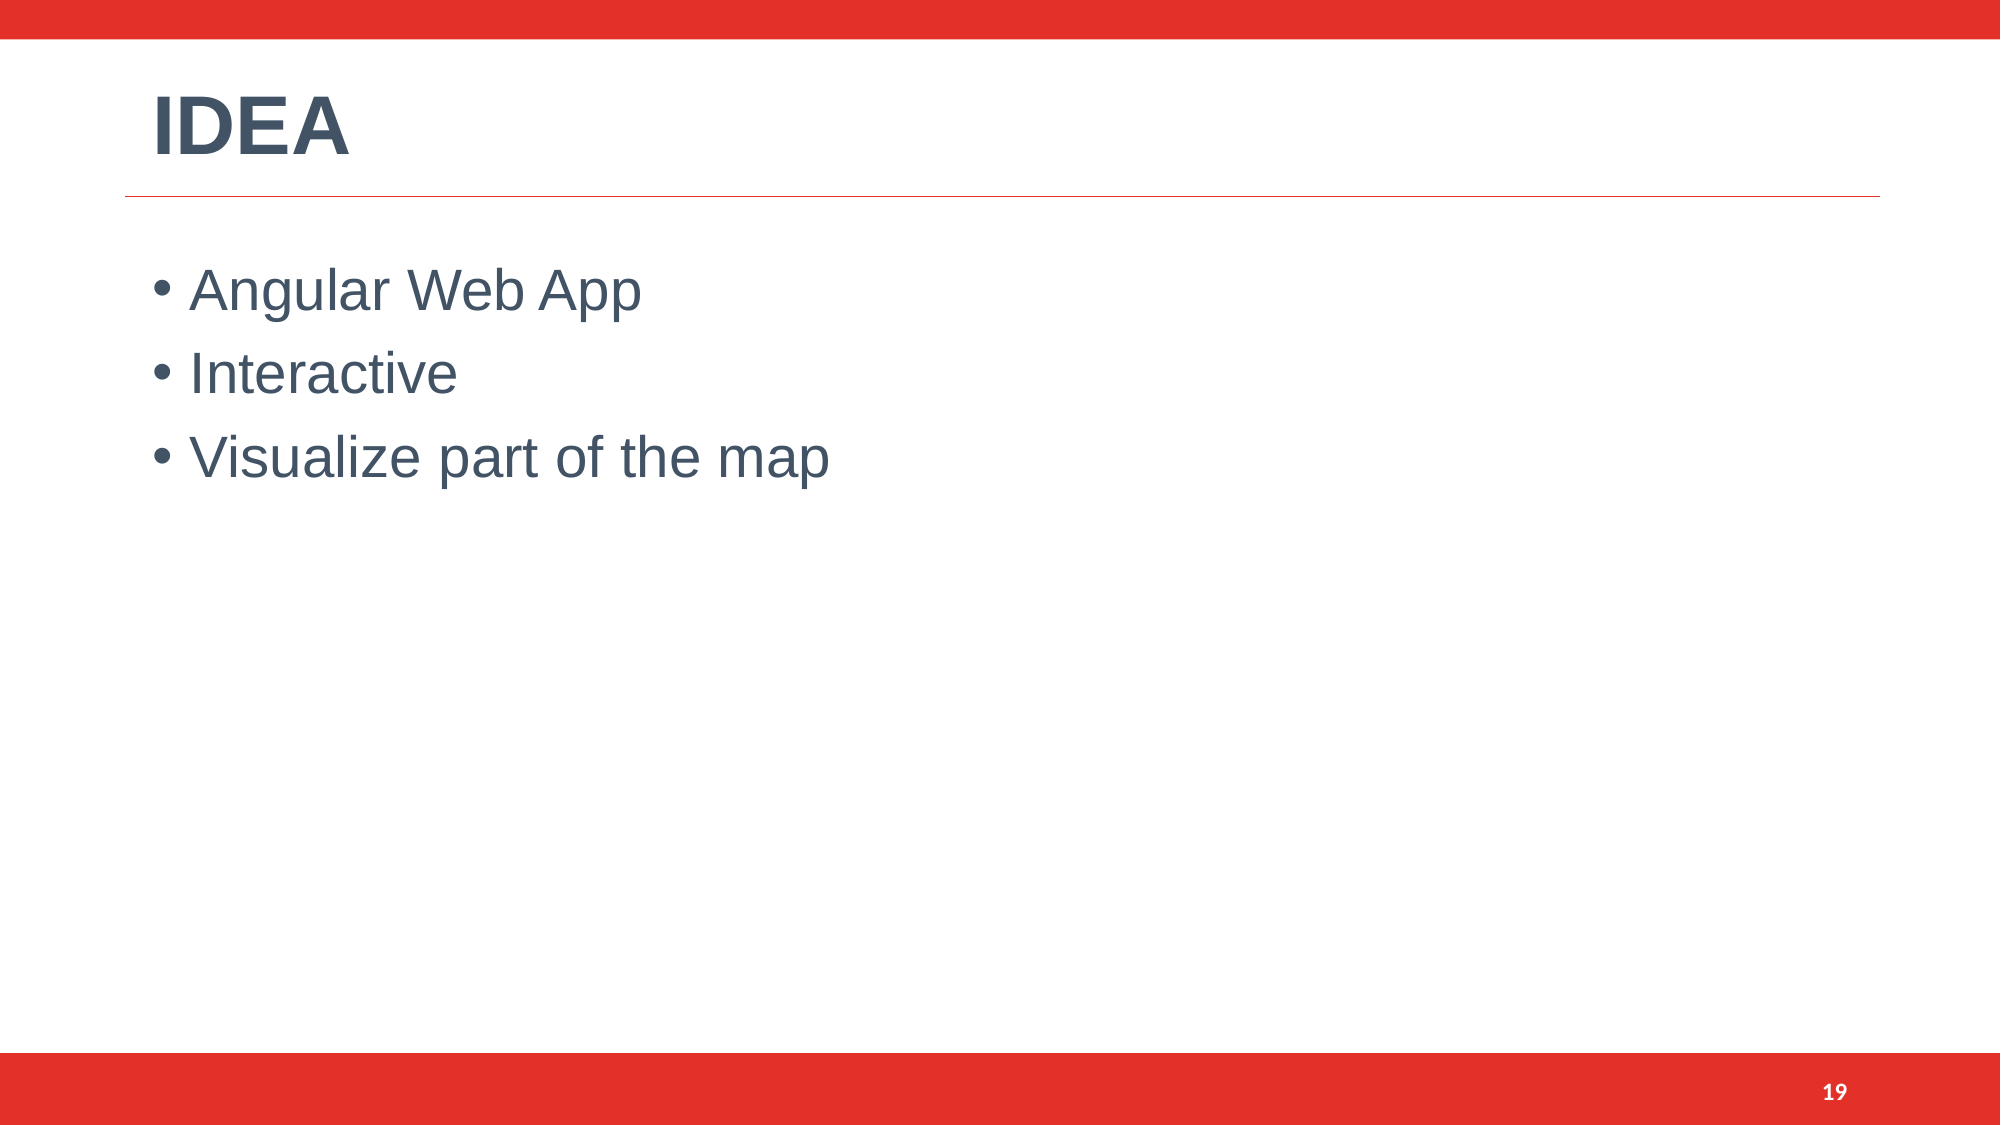

# Idea
Angular Web App
Interactive
Visualize part of the map
19